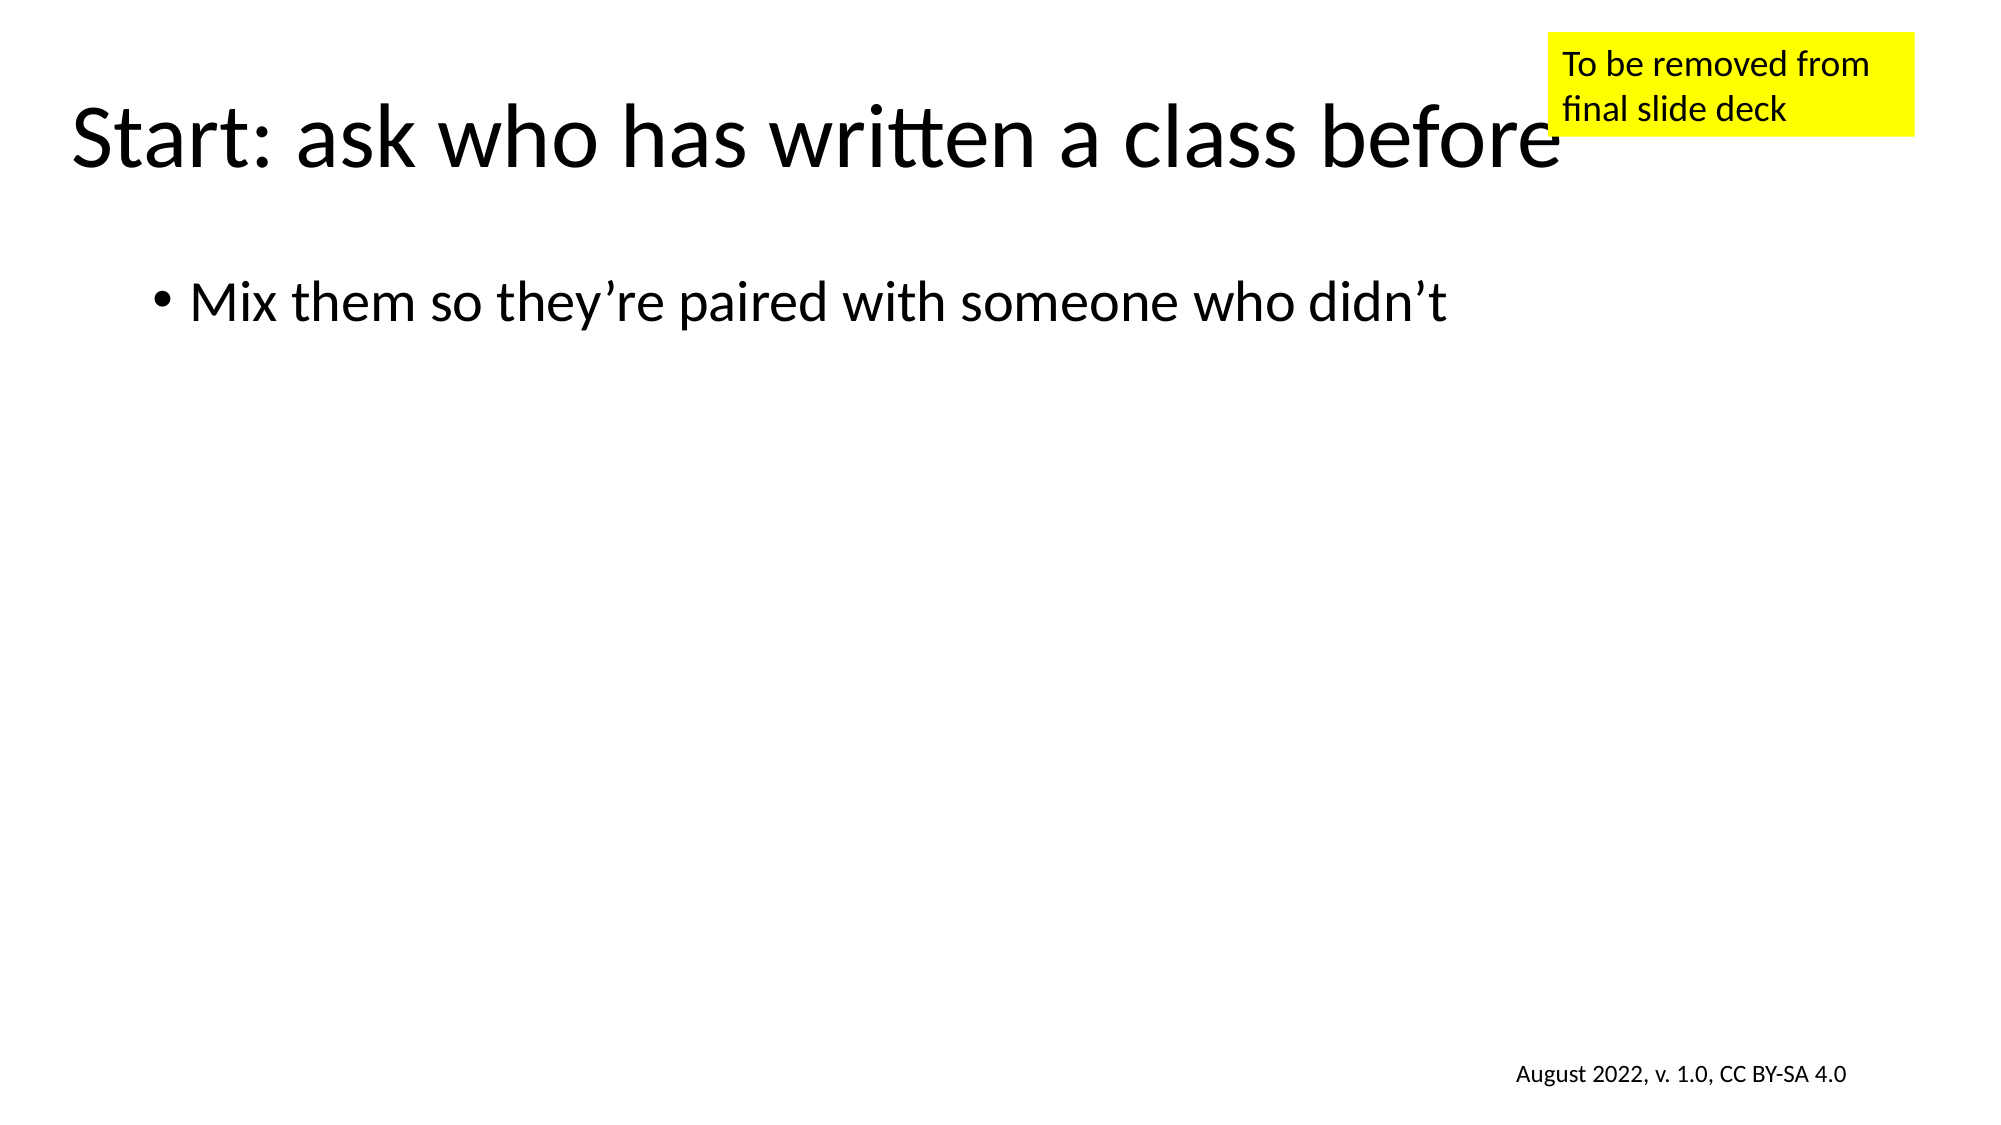

To be removed from final slide deck
# Start: ask who has written a class before
Mix them so they’re paired with someone who didn’t
August 2022, v. 1.0, CC BY-SA 4.0